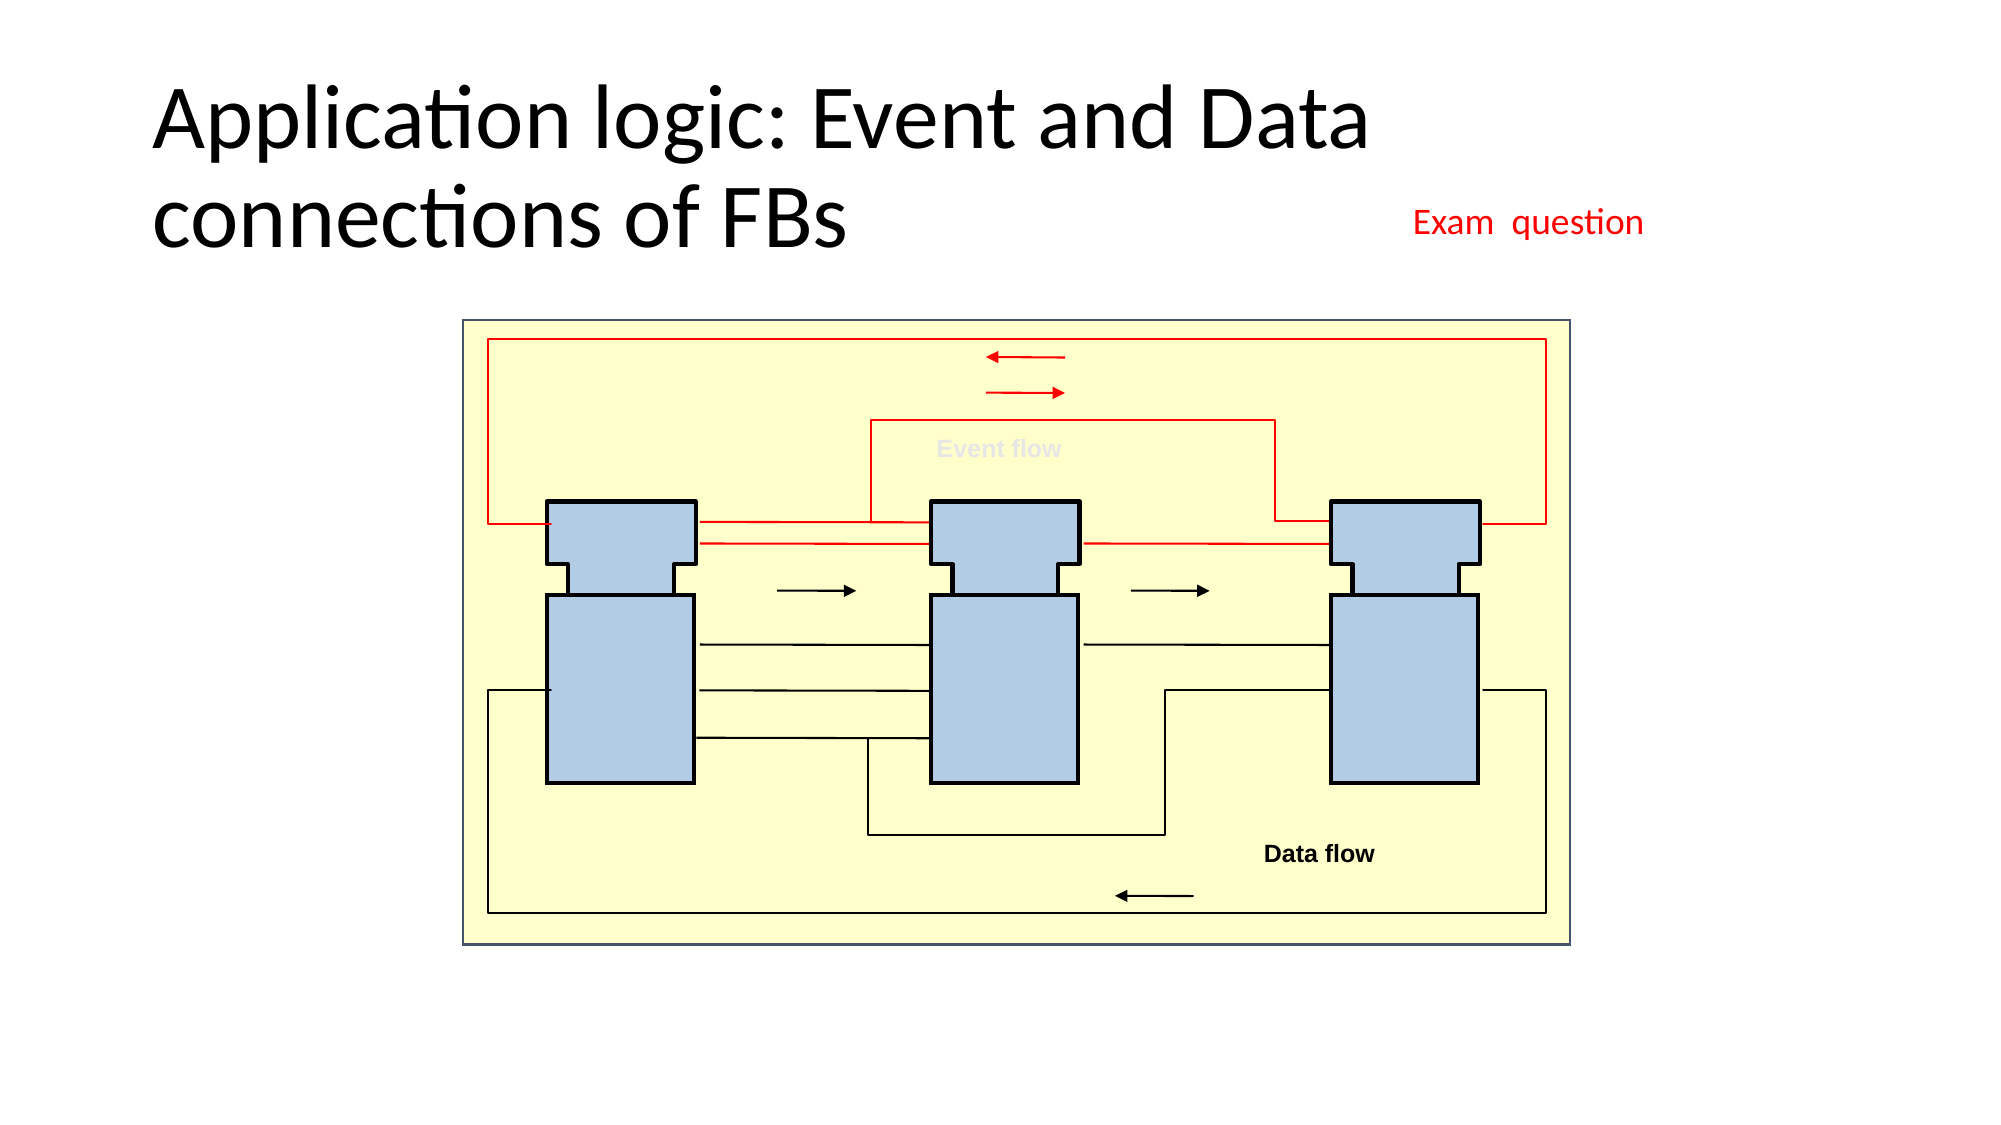

# Application logic: Event and Data connections of FBs
Exam  question

Event flow

Data flow